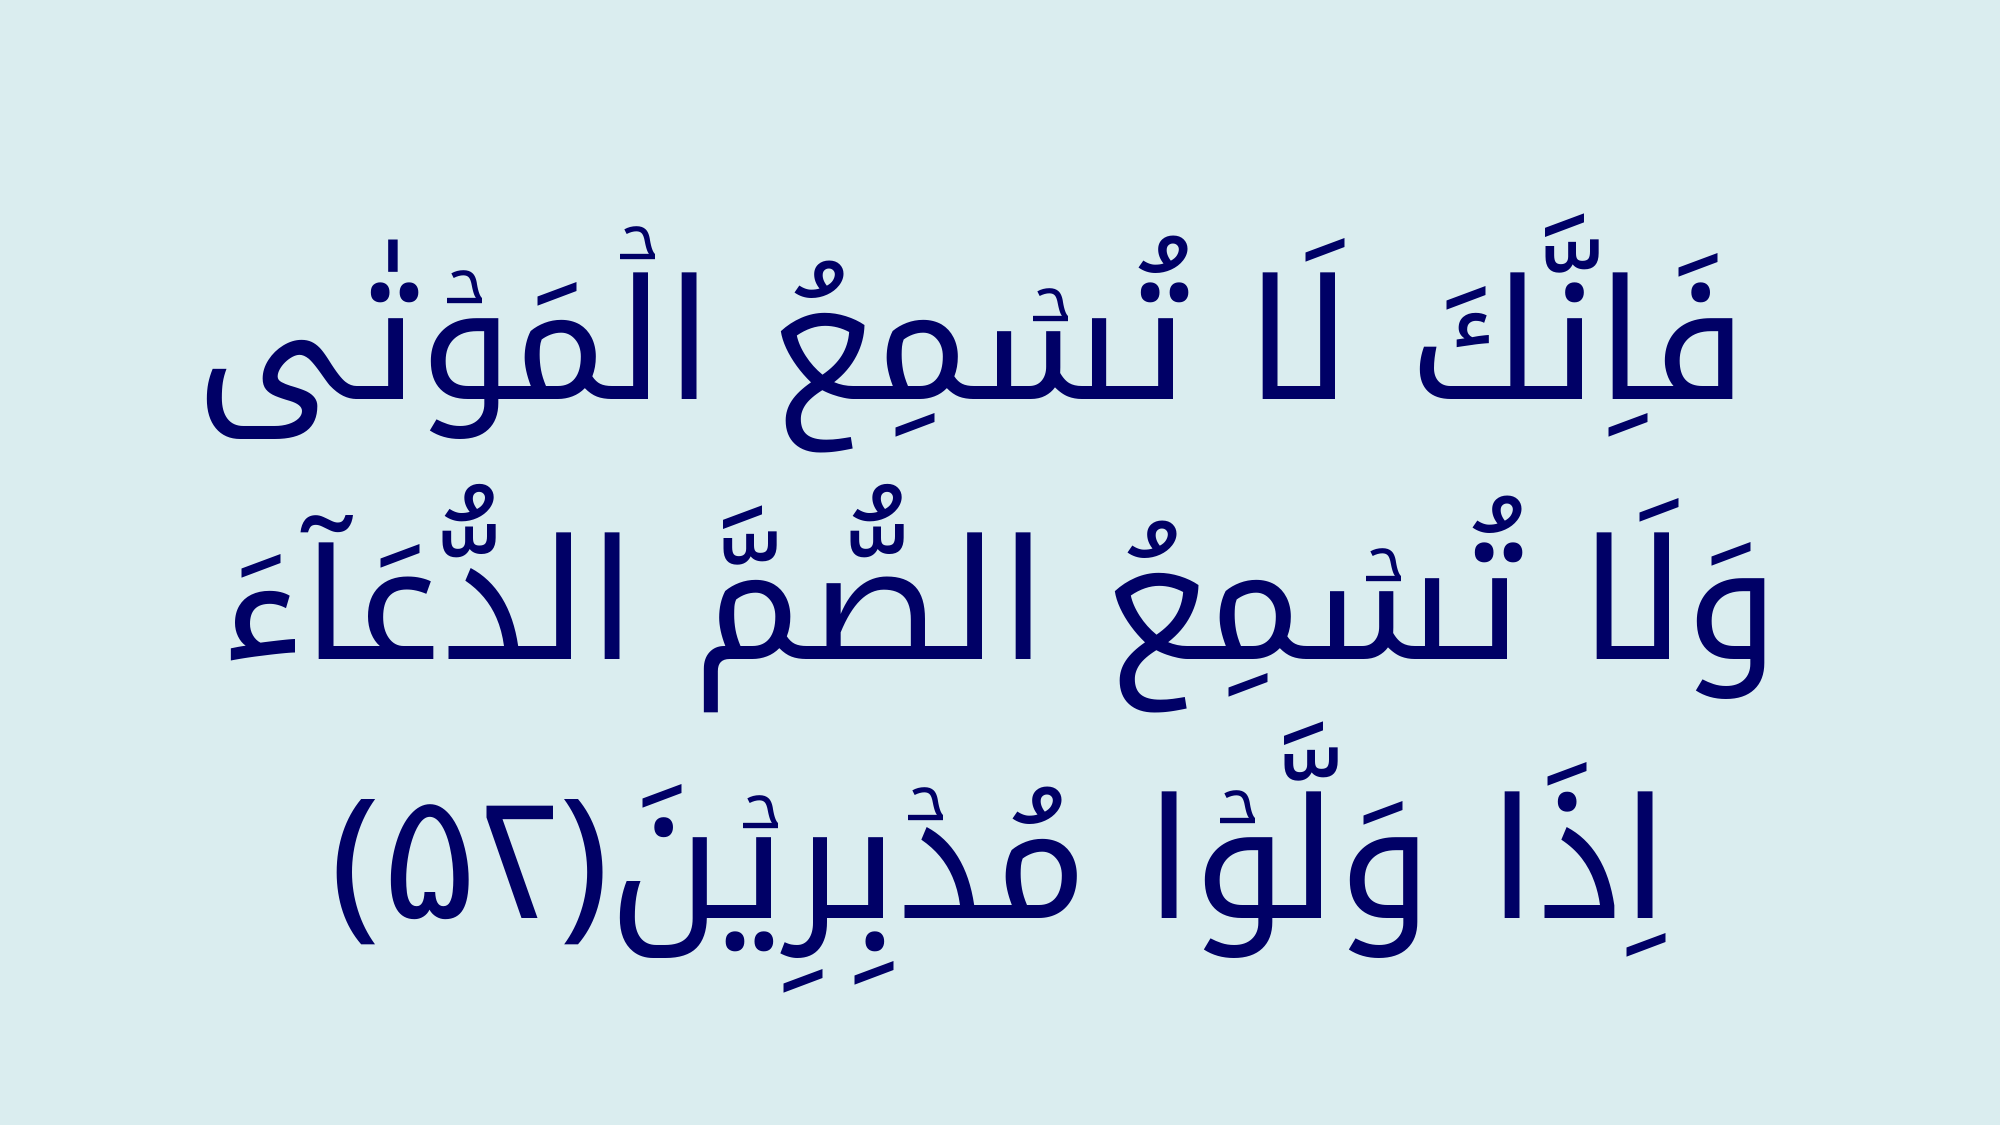

فَاِنَّكَ لَا تُسۡمِعُ الۡمَوۡتٰى وَلَا تُسۡمِعُ الصُّمَّ الدُّعَآءَ اِذَا وَلَّوۡا مُدۡبِرِيۡنَ‏﴿﻿۵۲﻿﴾